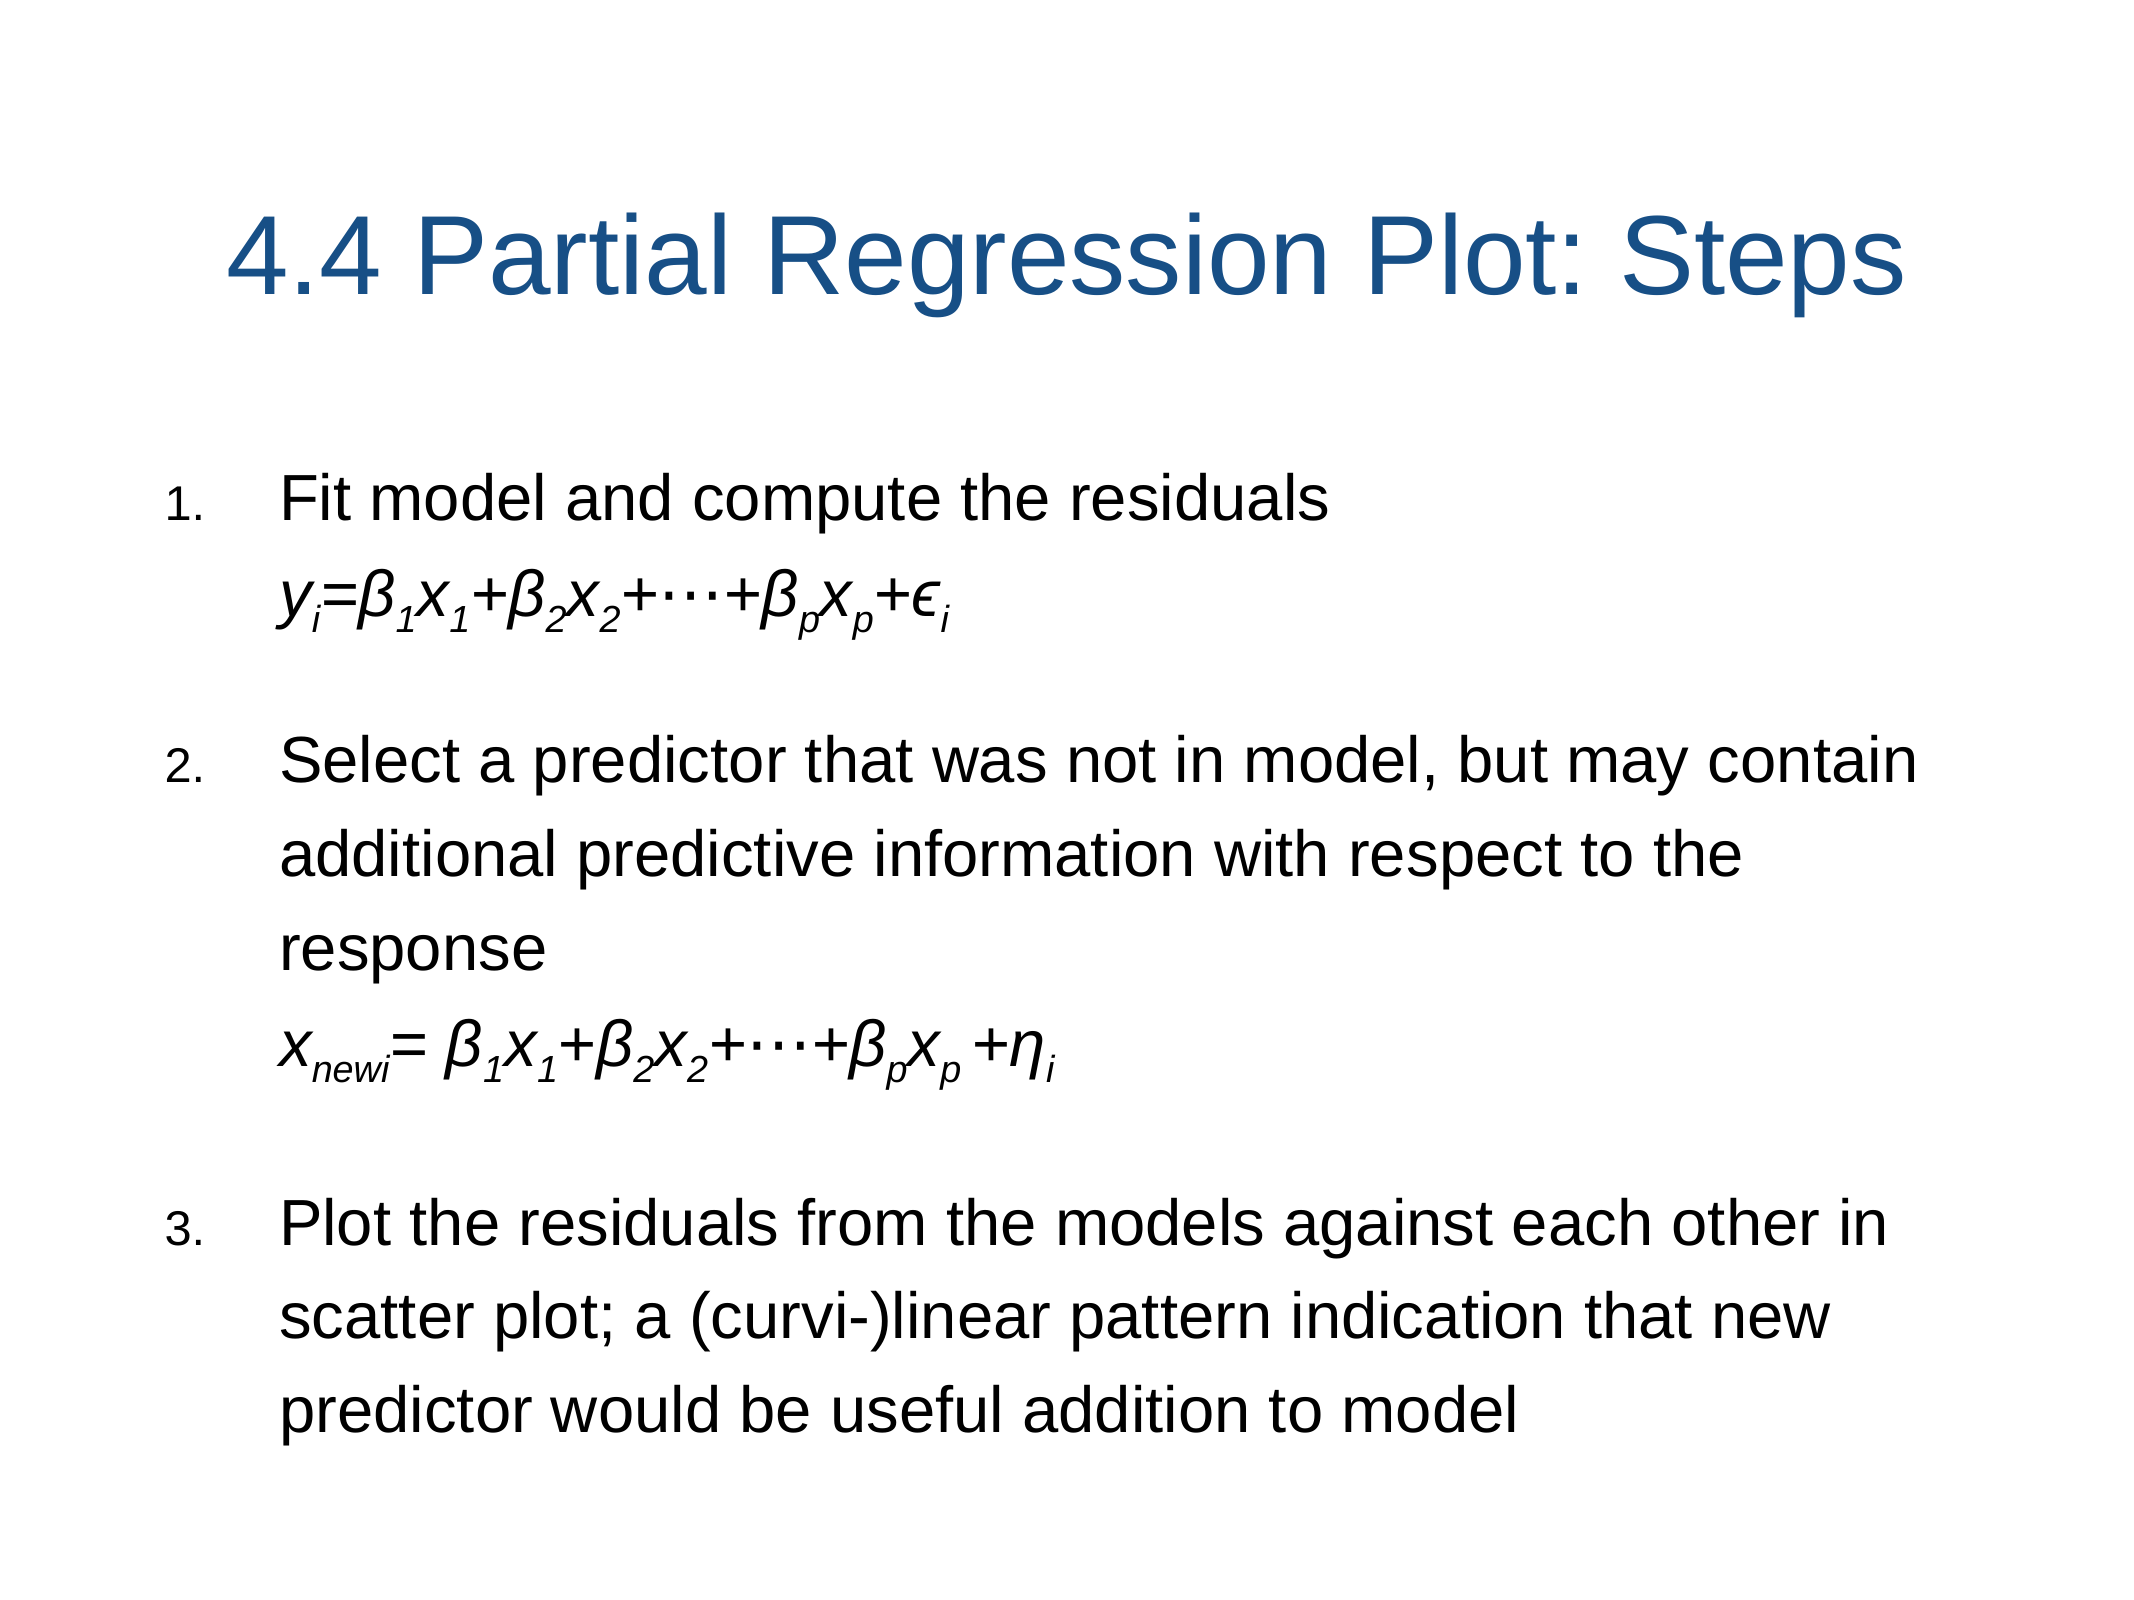

# 4.4 Partial Regression Plot: Steps
Fit model and compute the residuals
yi=β1x1+β2x2+⋯+βpxp+ϵi
Select a predictor that was not in model, but may contain additional predictive information with respect to the response
xnewi= β1x1+β2x2+⋯+βpxp +ηi
Plot the residuals from the models against each other in scatter plot; a (curvi-)linear pattern indication that new predictor would be useful addition to model